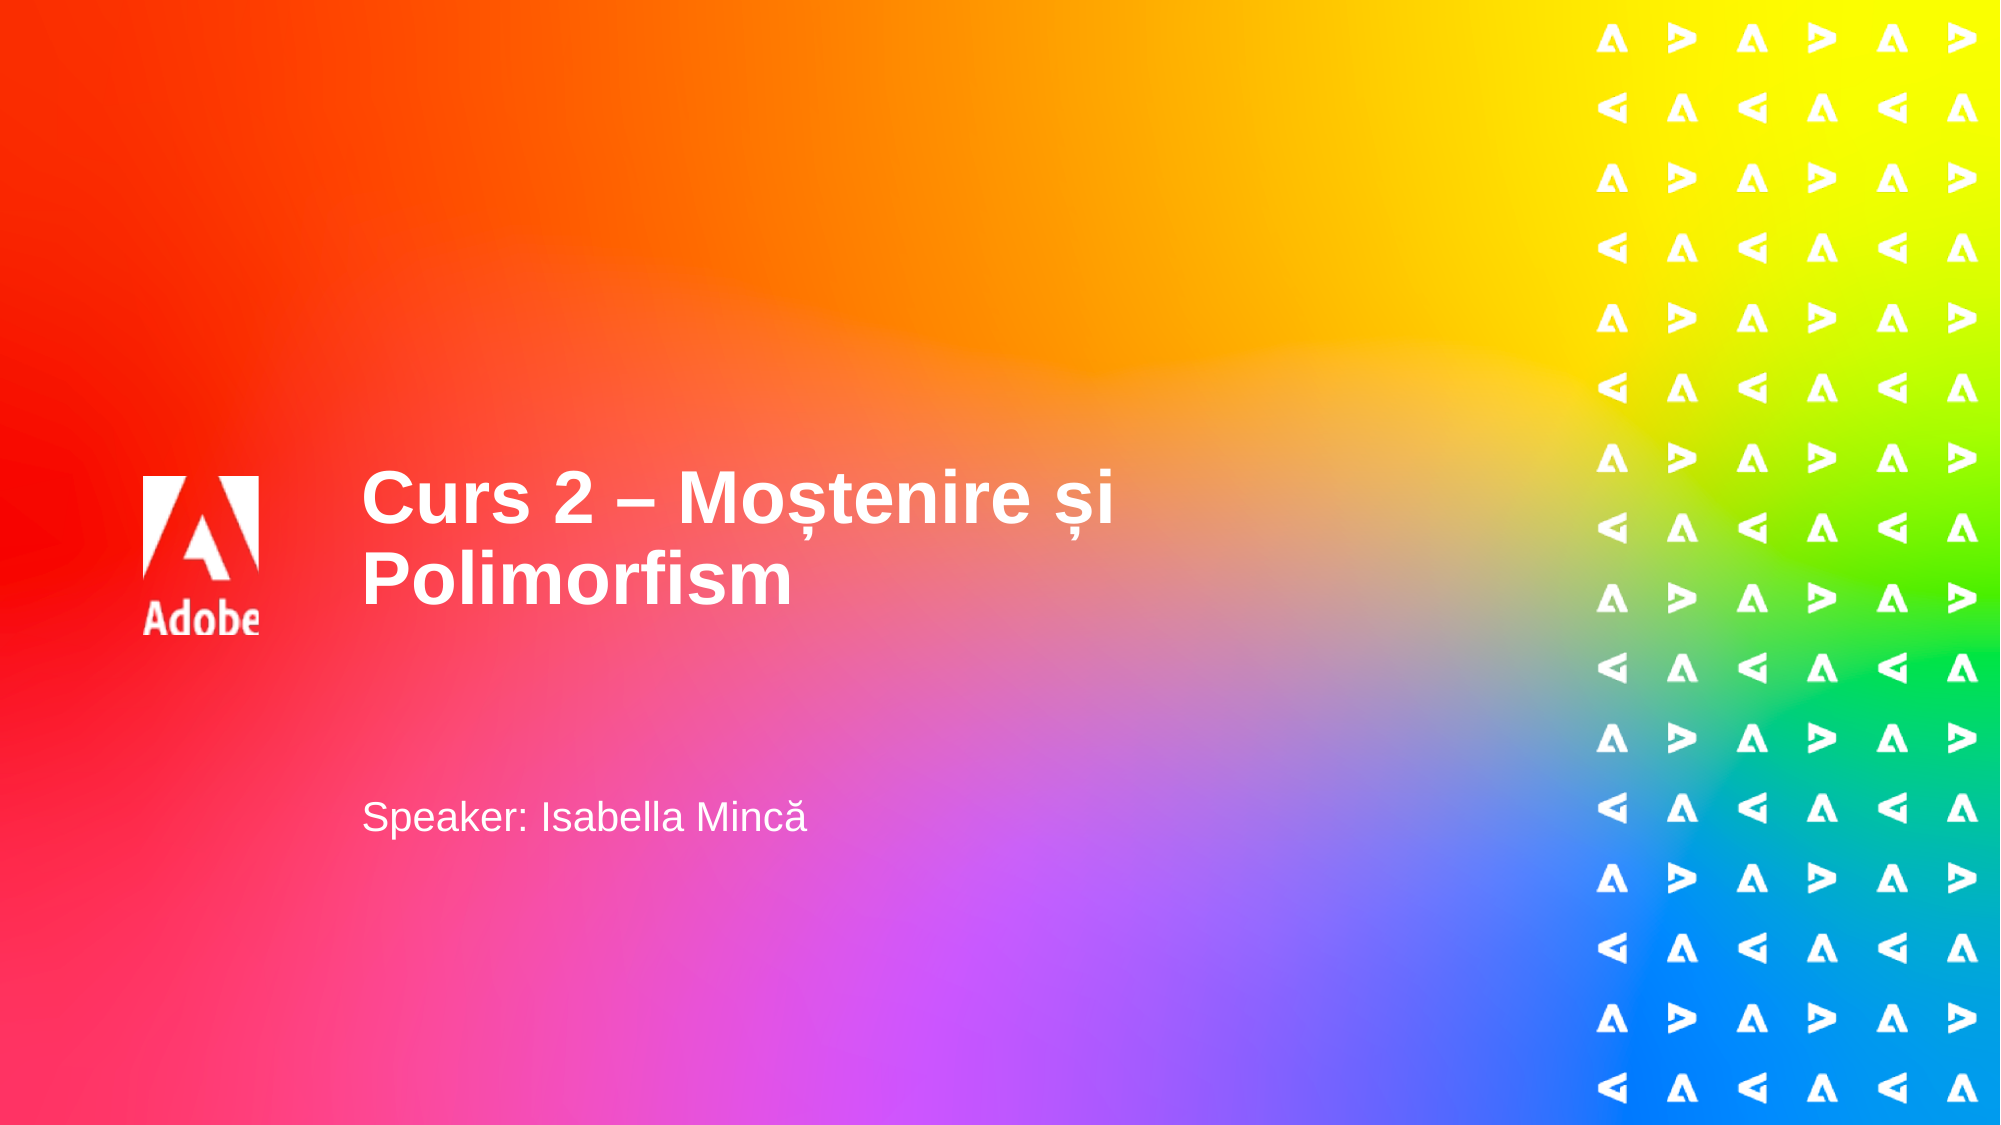

# Curs 2 – Moștenire și Polimorfism
Speaker: Isabella Mincă